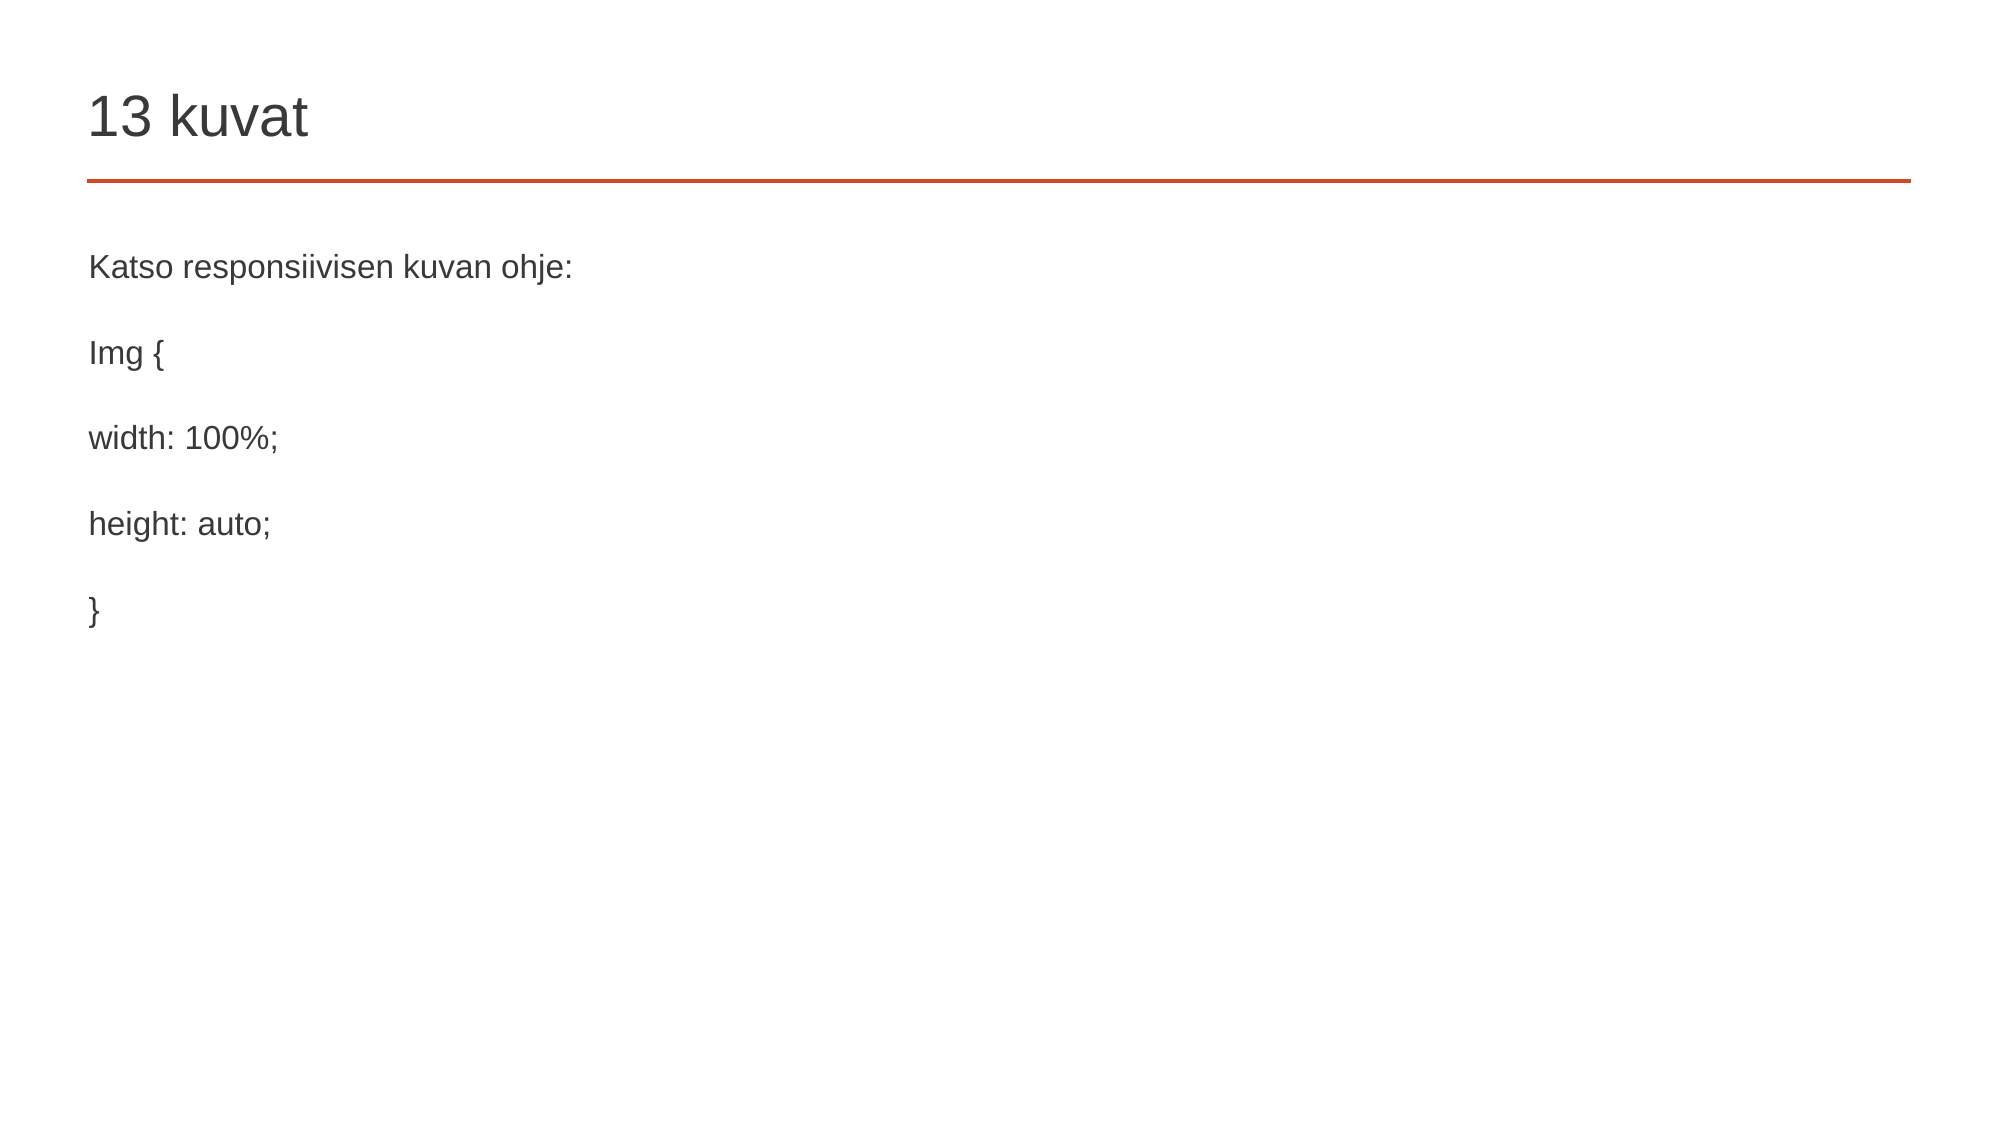

# 13 kuvat
Katso responsiivisen kuvan ohje:
Img {
width: 100%;
height: auto;
}